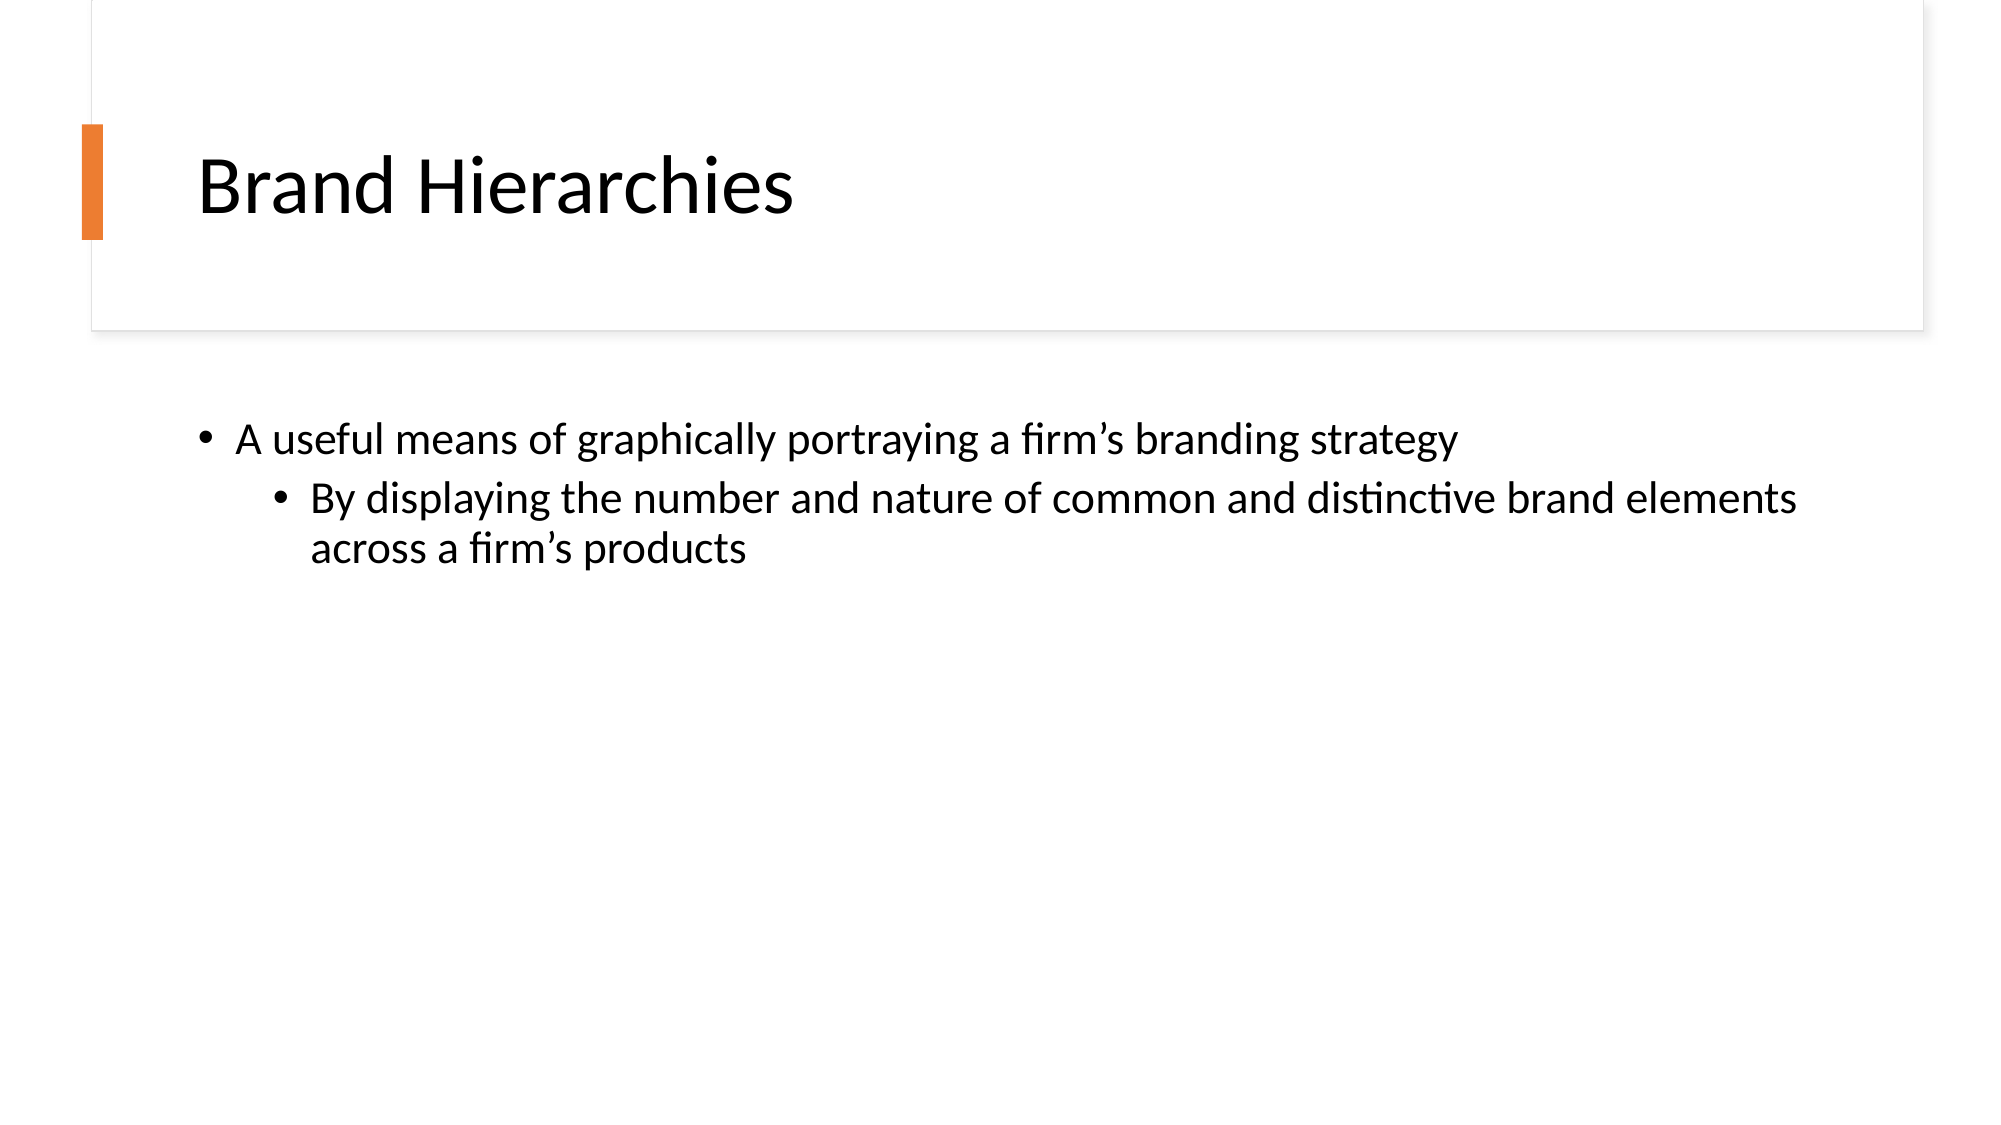

# Brand Hierarchies

A useful means of graphically portraying a firm’s branding strategy
By displaying the number and nature of common and distinctive brand elements across a firm’s products